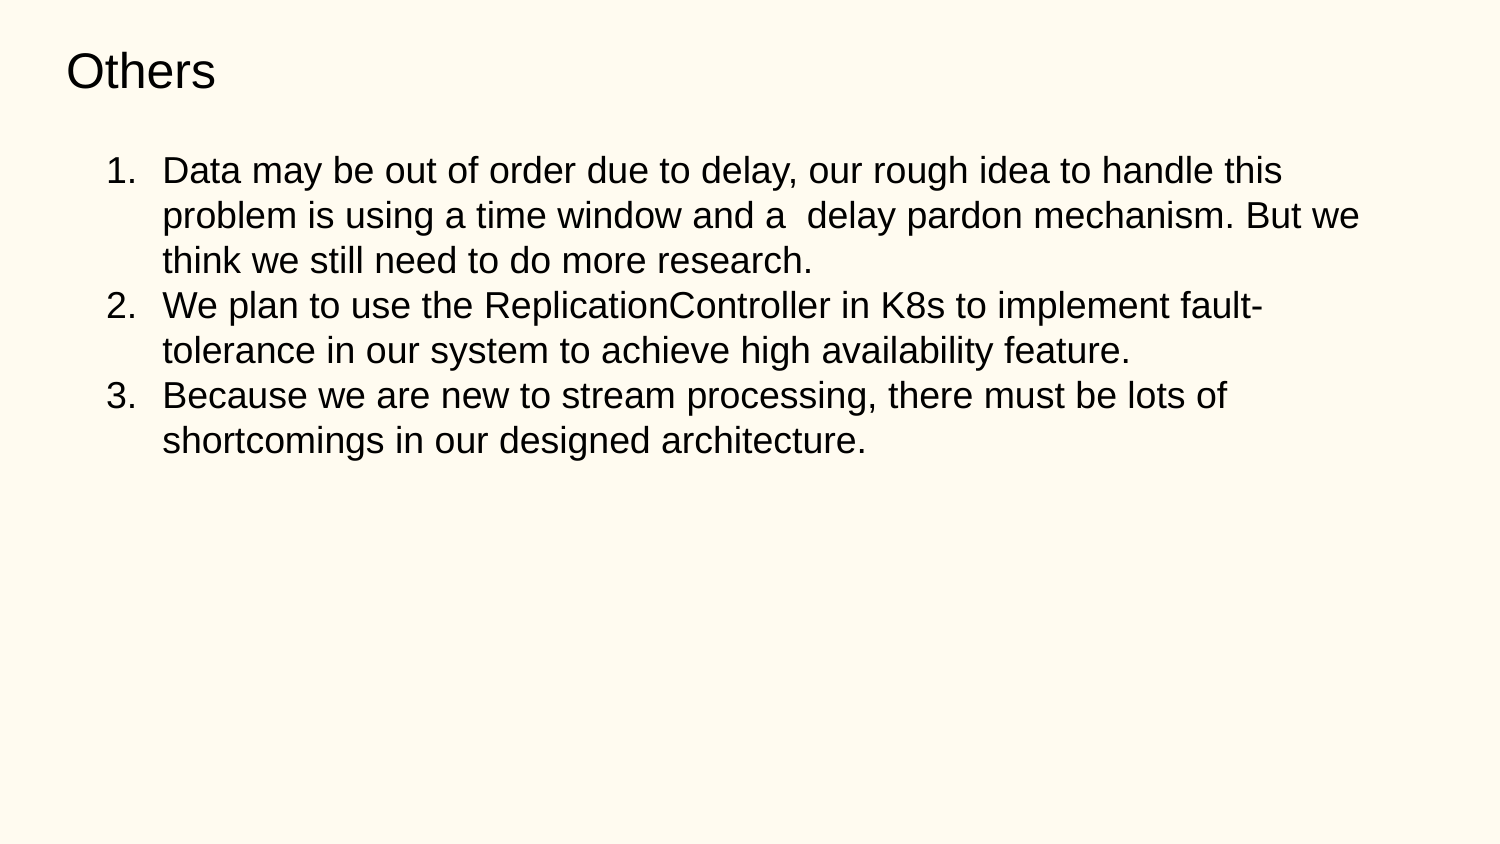

Others
Data may be out of order due to delay, our rough idea to handle this problem is using a time window and a  delay pardon mechanism. But we think we still need to do more research.
We plan to use the ReplicationController in K8s to implement fault-tolerance in our system to achieve high availability feature.
Because we are new to stream processing, there must be lots of shortcomings in our designed architecture.